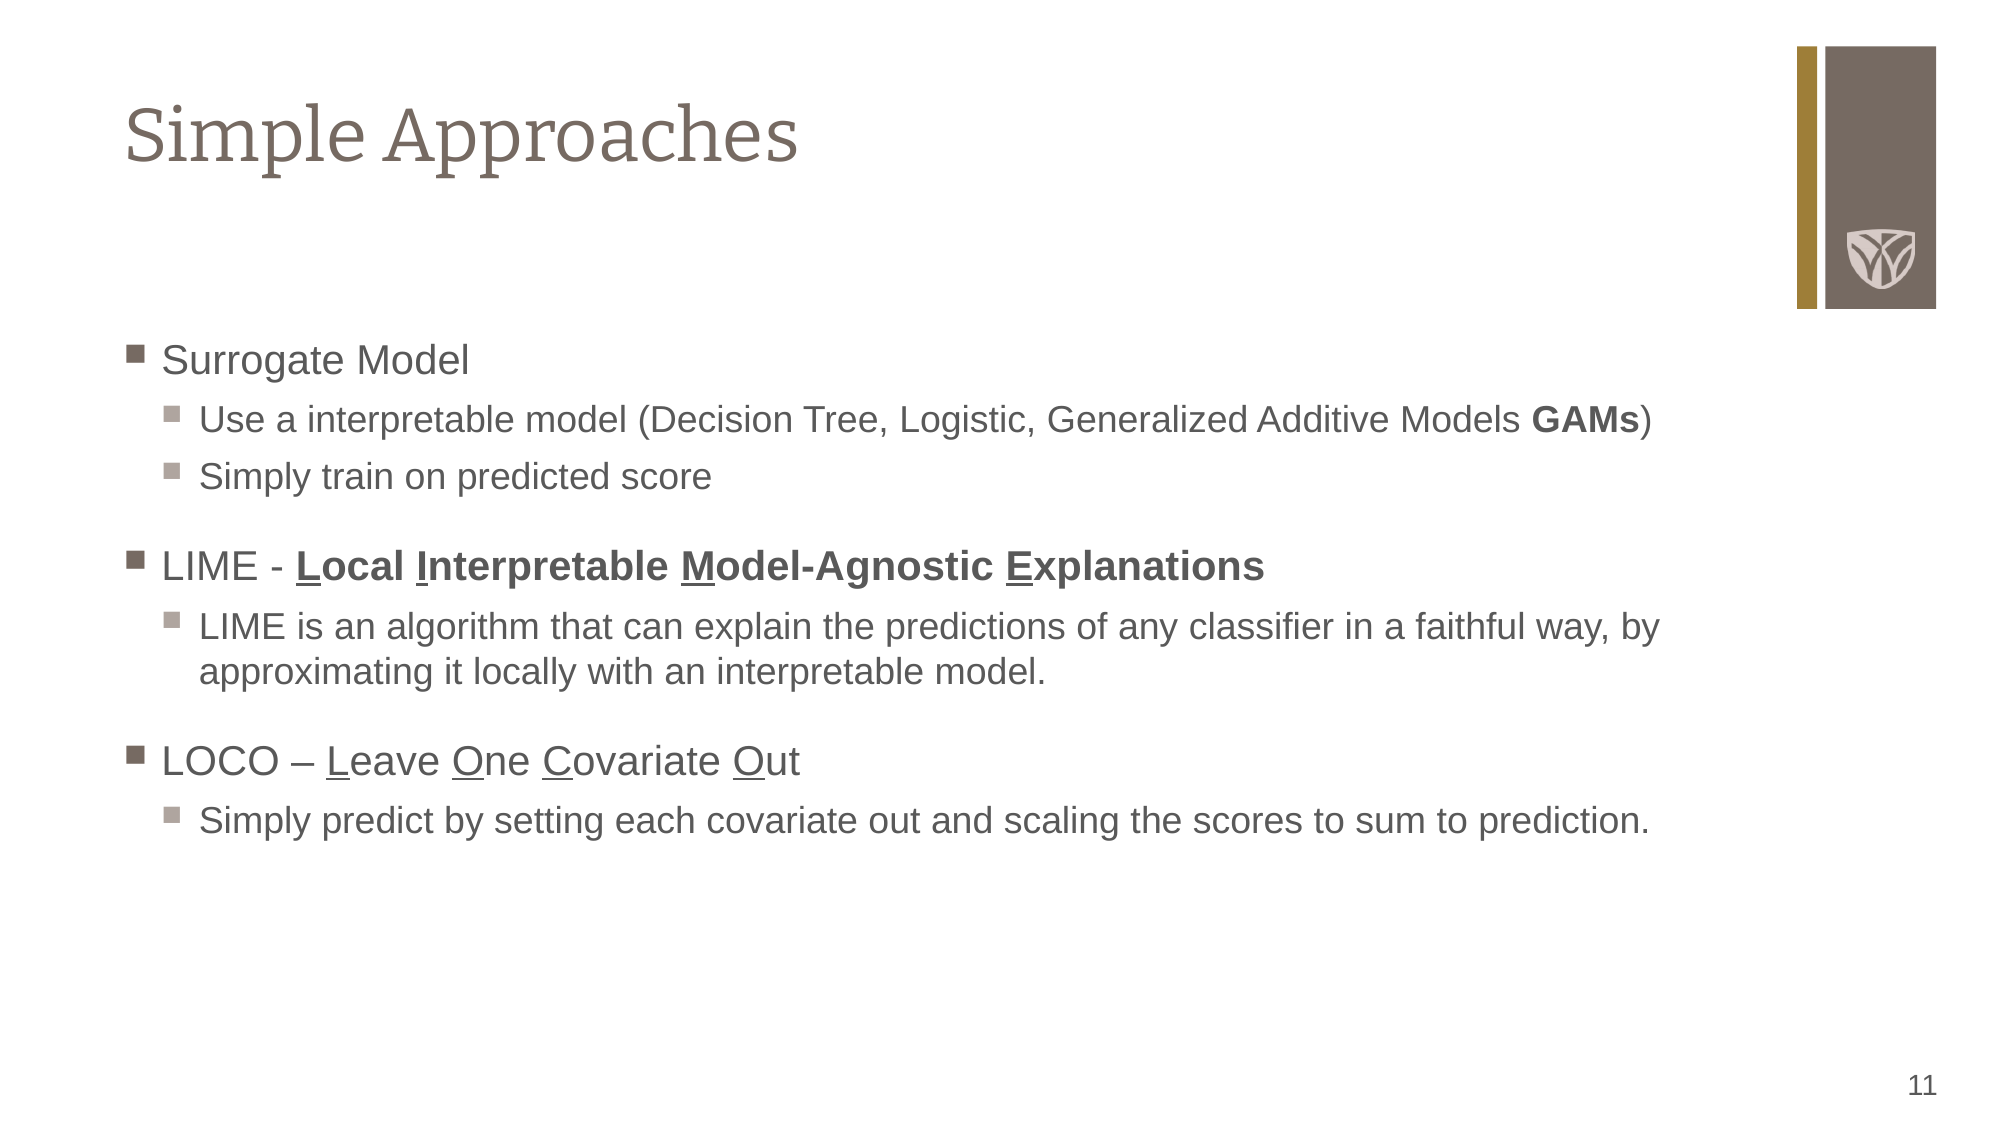

# Simple Approaches
Surrogate Model
Use a interpretable model (Decision Tree, Logistic, Generalized Additive Models GAMs)
Simply train on predicted score
LIME - Local Interpretable Model-Agnostic Explanations
LIME is an algorithm that can explain the predictions of any classifier in a faithful way, by approximating it locally with an interpretable model.
LOCO – Leave One Covariate Out
Simply predict by setting each covariate out and scaling the scores to sum to prediction.

11